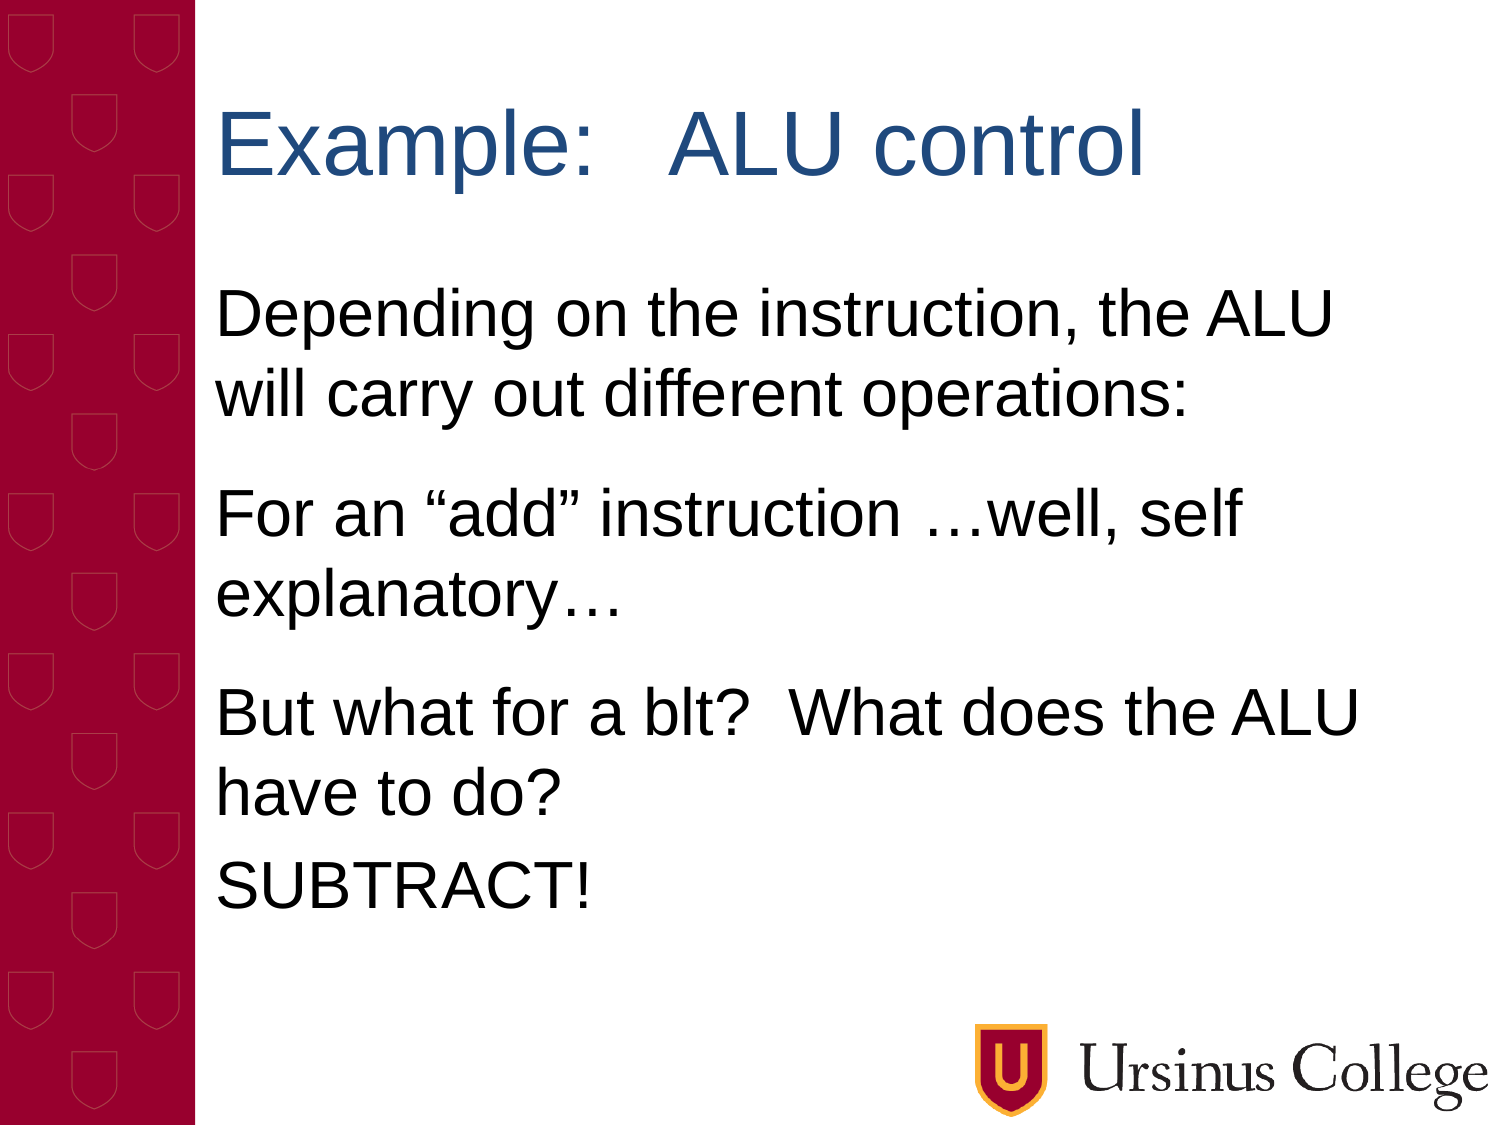

# Example:   ALU control
Depending on the instruction, the ALU will carry out different operations:

For an “add” instruction …well, self explanatory…

But what for a blt?  What does the ALU have to do?
SUBTRACT!